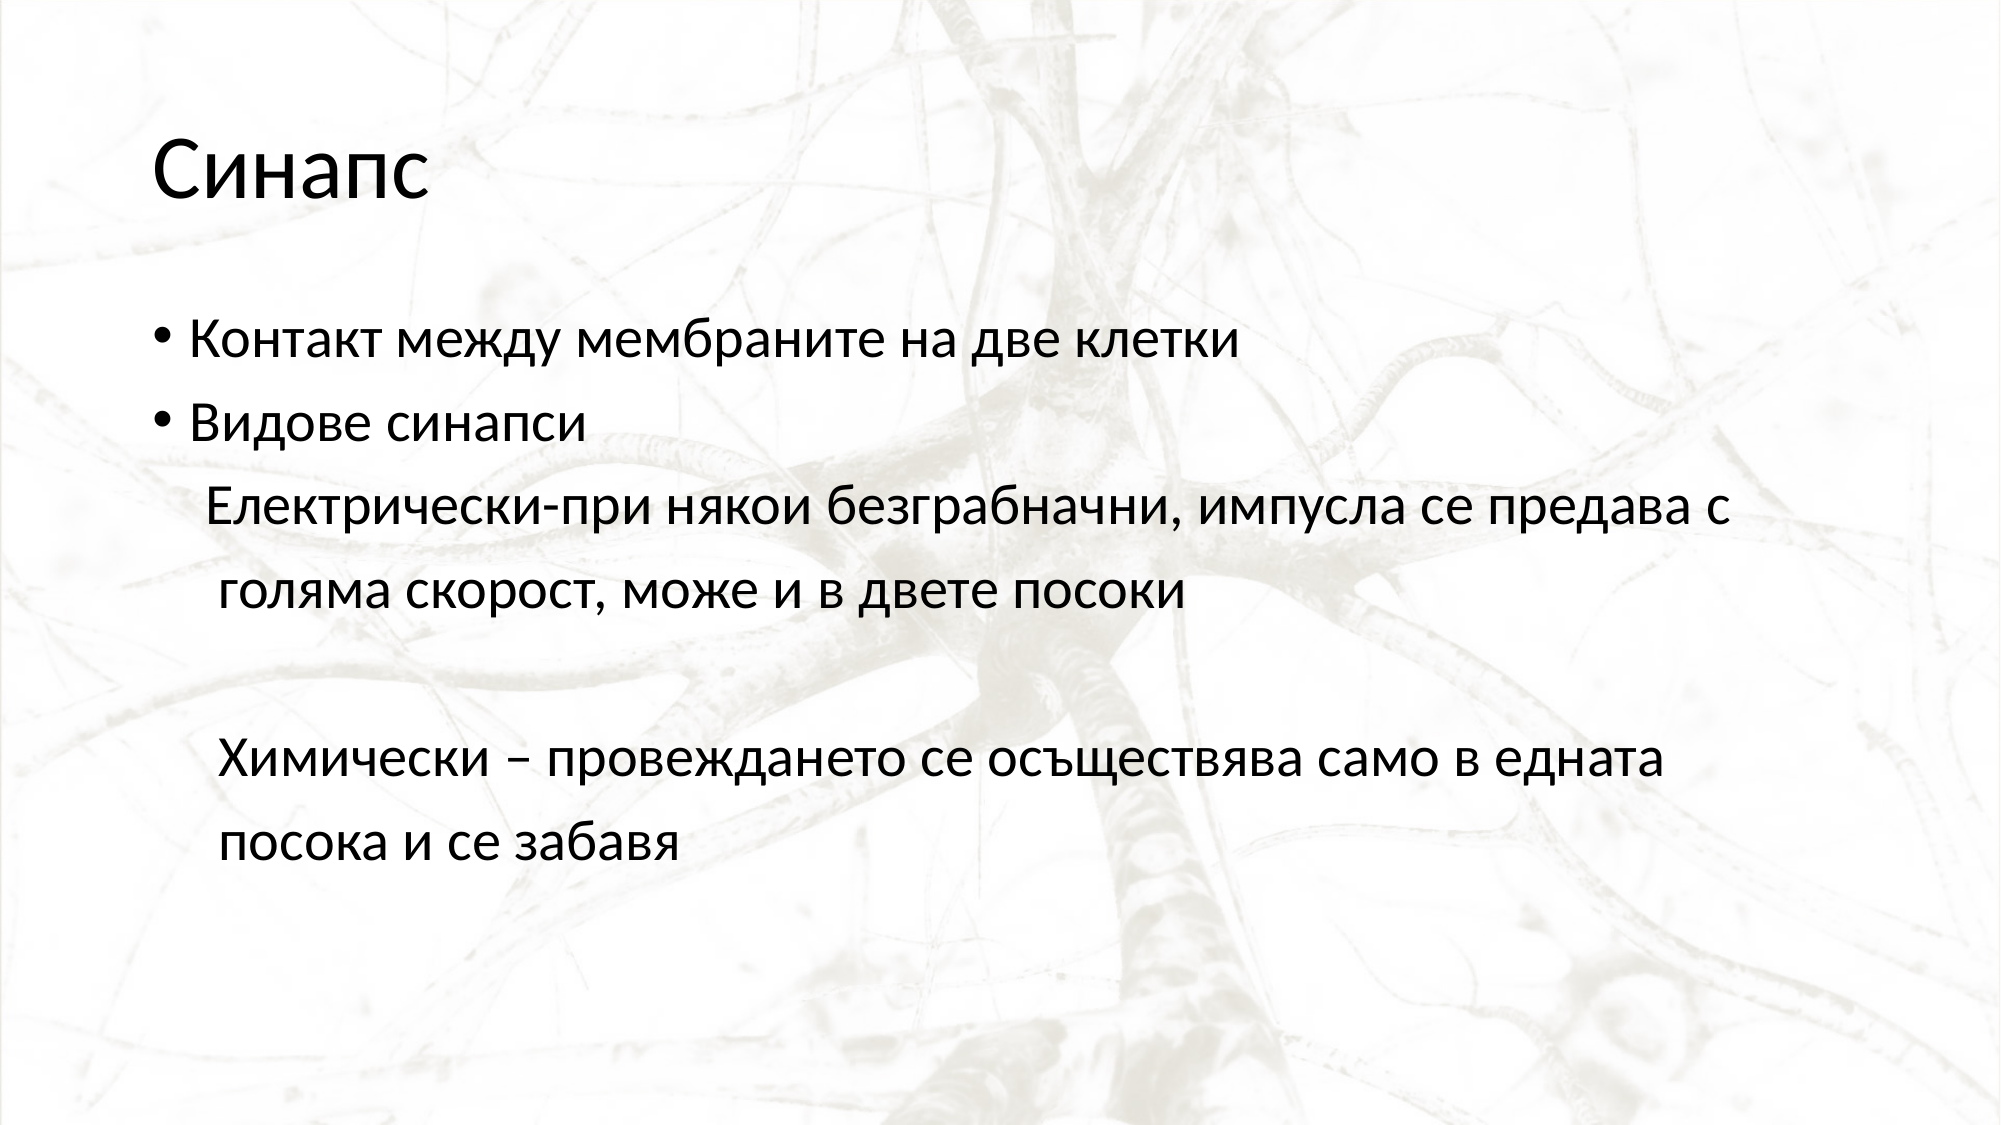

# Синапс
Контакт между мембраните на две клетки
Видове синапси
    Електрически-при някои безграбначни, импусла се предава с
     голяма скорост, може и в двете посоки

     Химически – провеждането се осъществява само в едната
     посока и се забавя